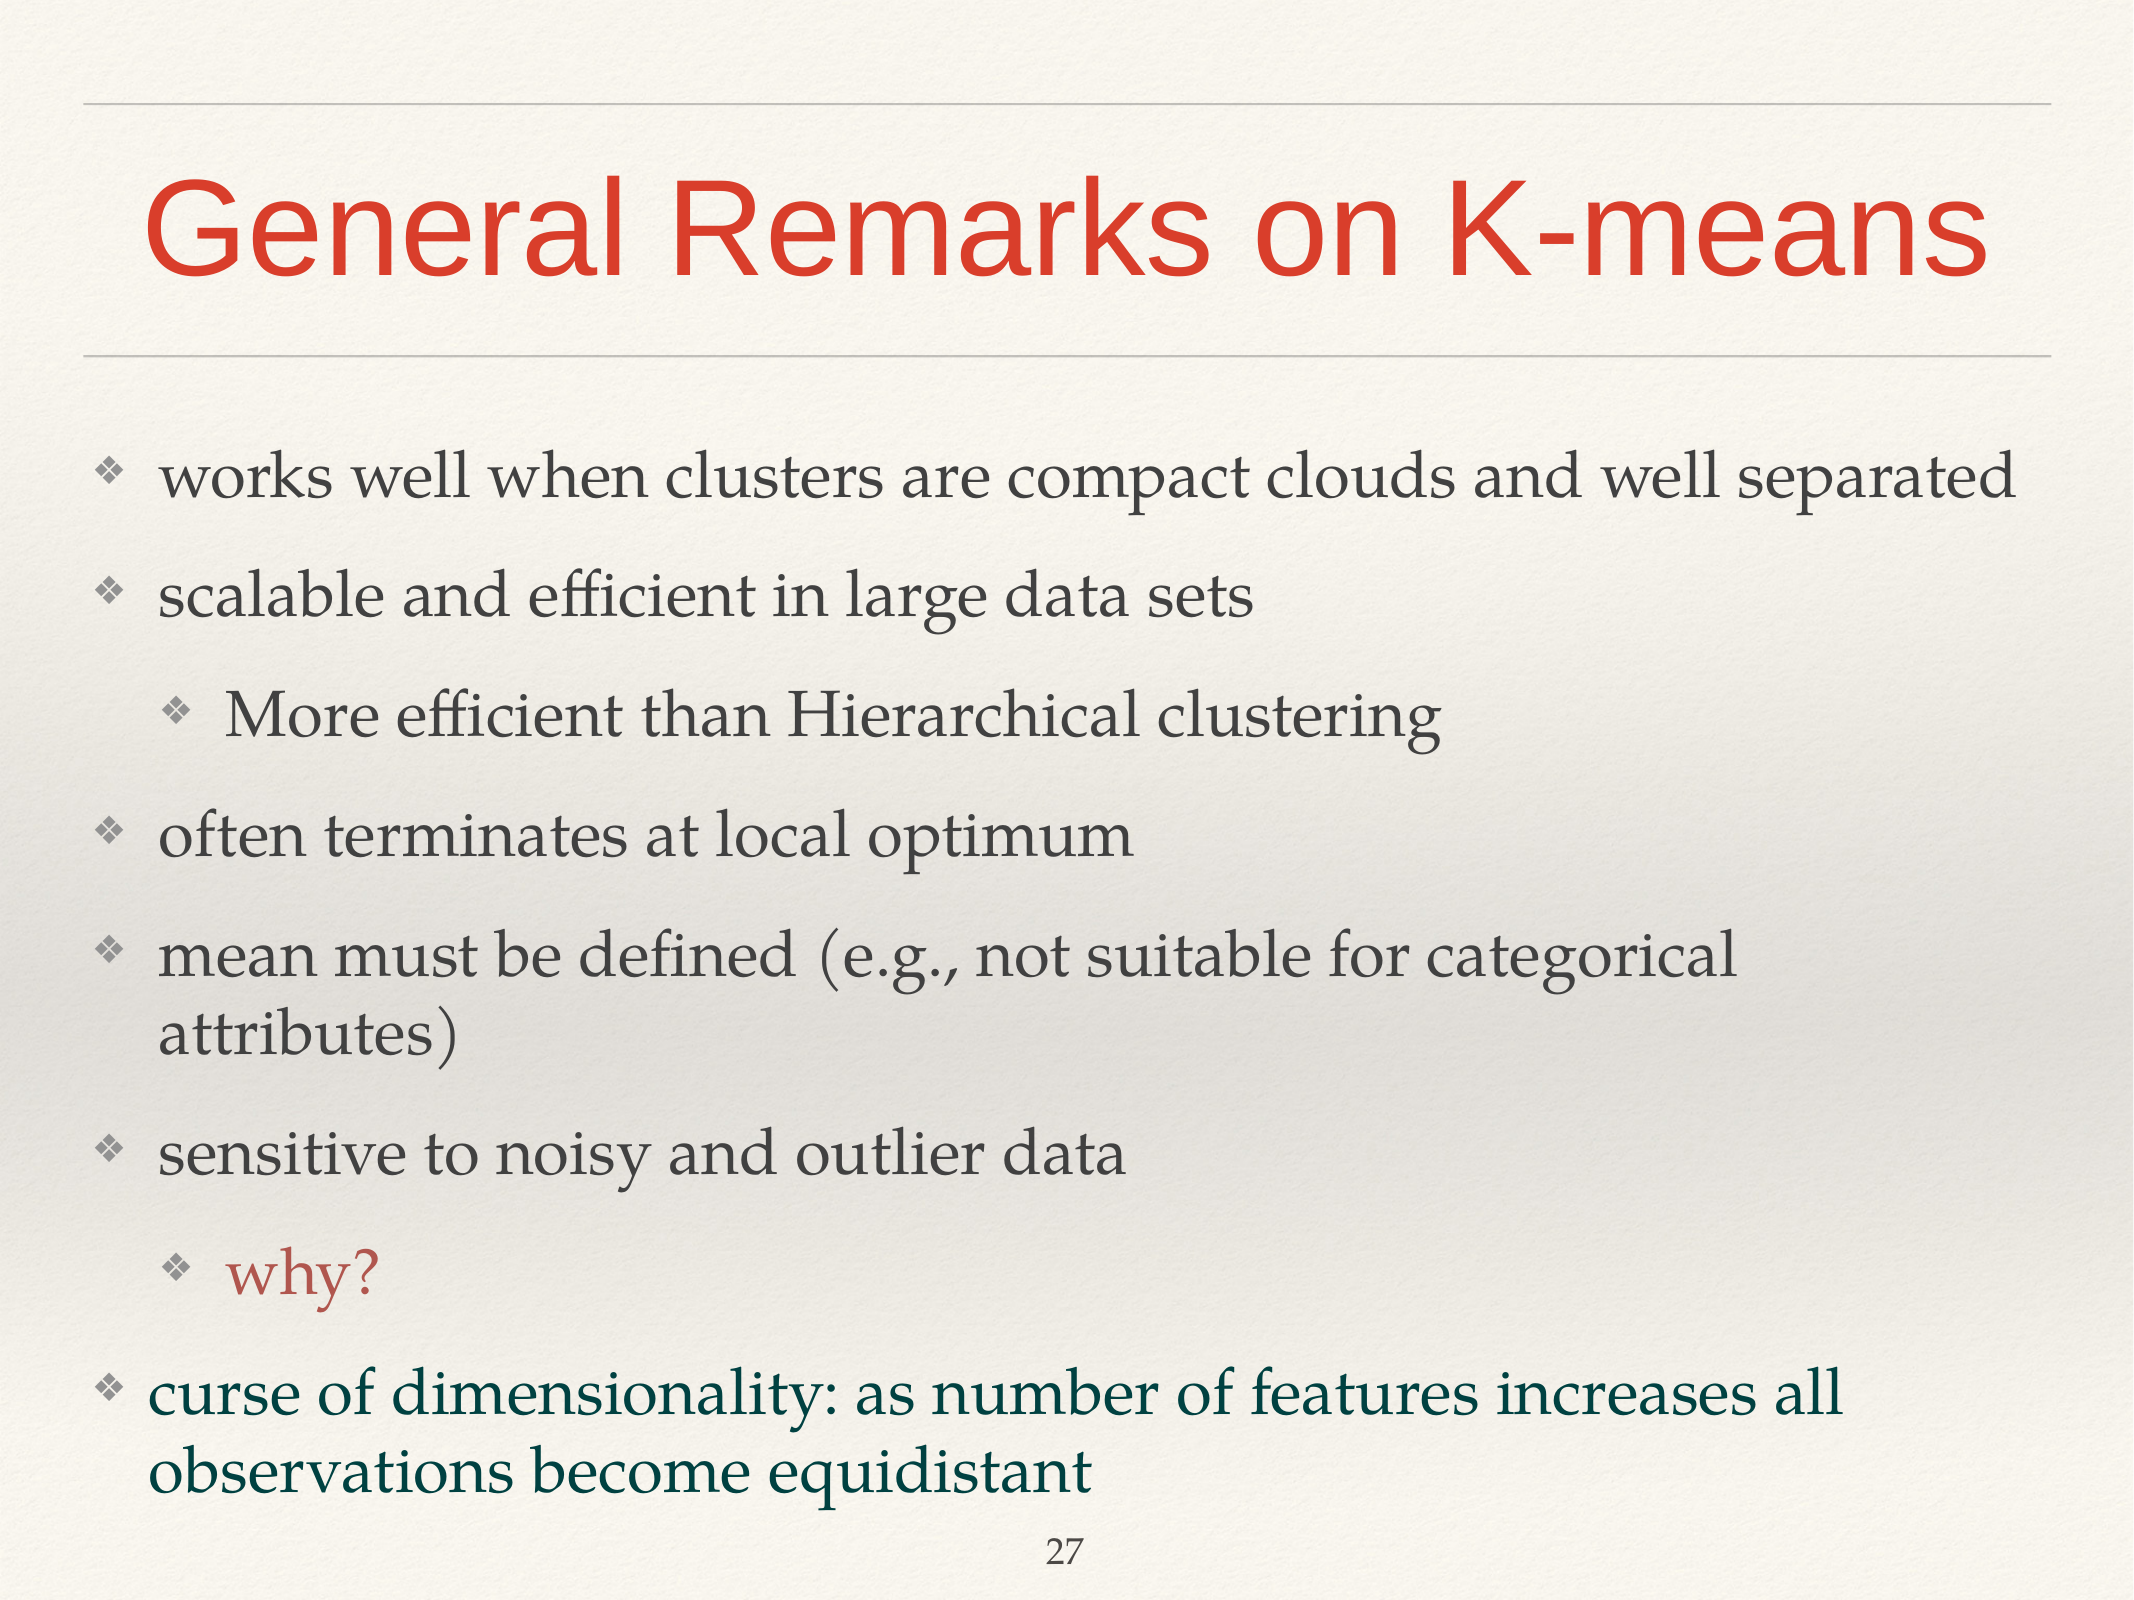

# General Remarks on K-means
works well when clusters are compact clouds and well separated
scalable and efficient in large data sets
More efficient than Hierarchical clustering
often terminates at local optimum
mean must be defined (e.g., not suitable for categorical attributes)
sensitive to noisy and outlier data
why?
curse of dimensionality: as number of features increases all observations become equidistant
27